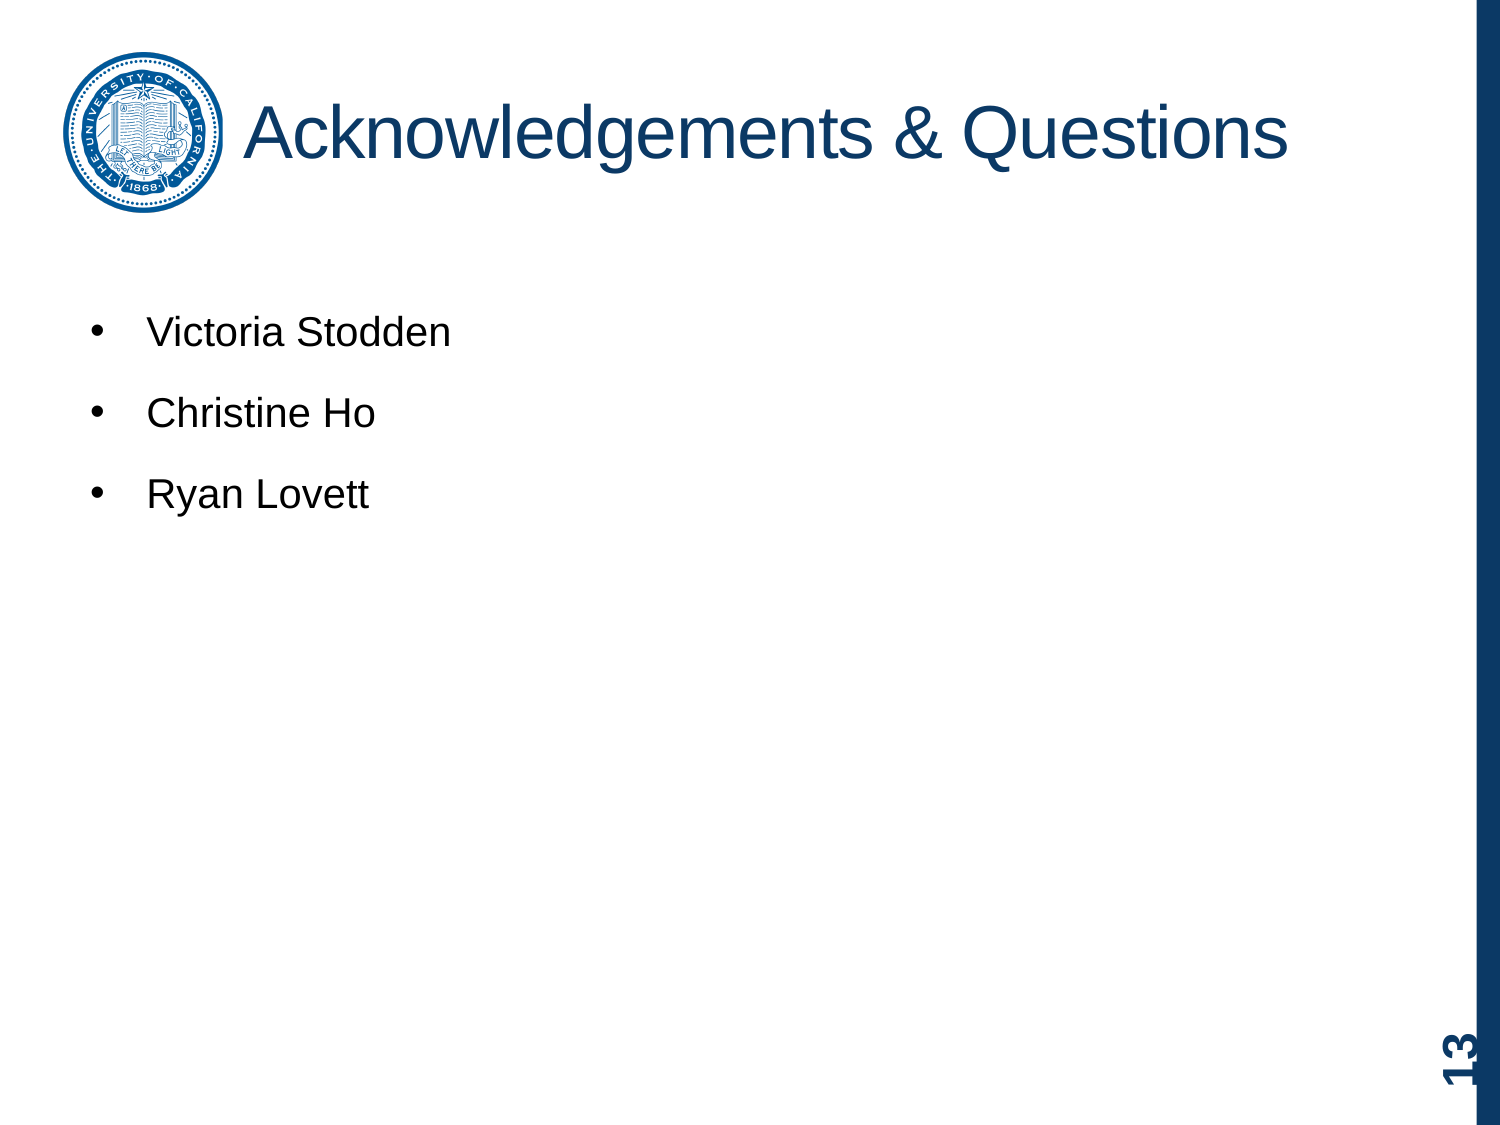

# Acknowledgements & Questions
Victoria Stodden
Christine Ho
Ryan Lovett

13